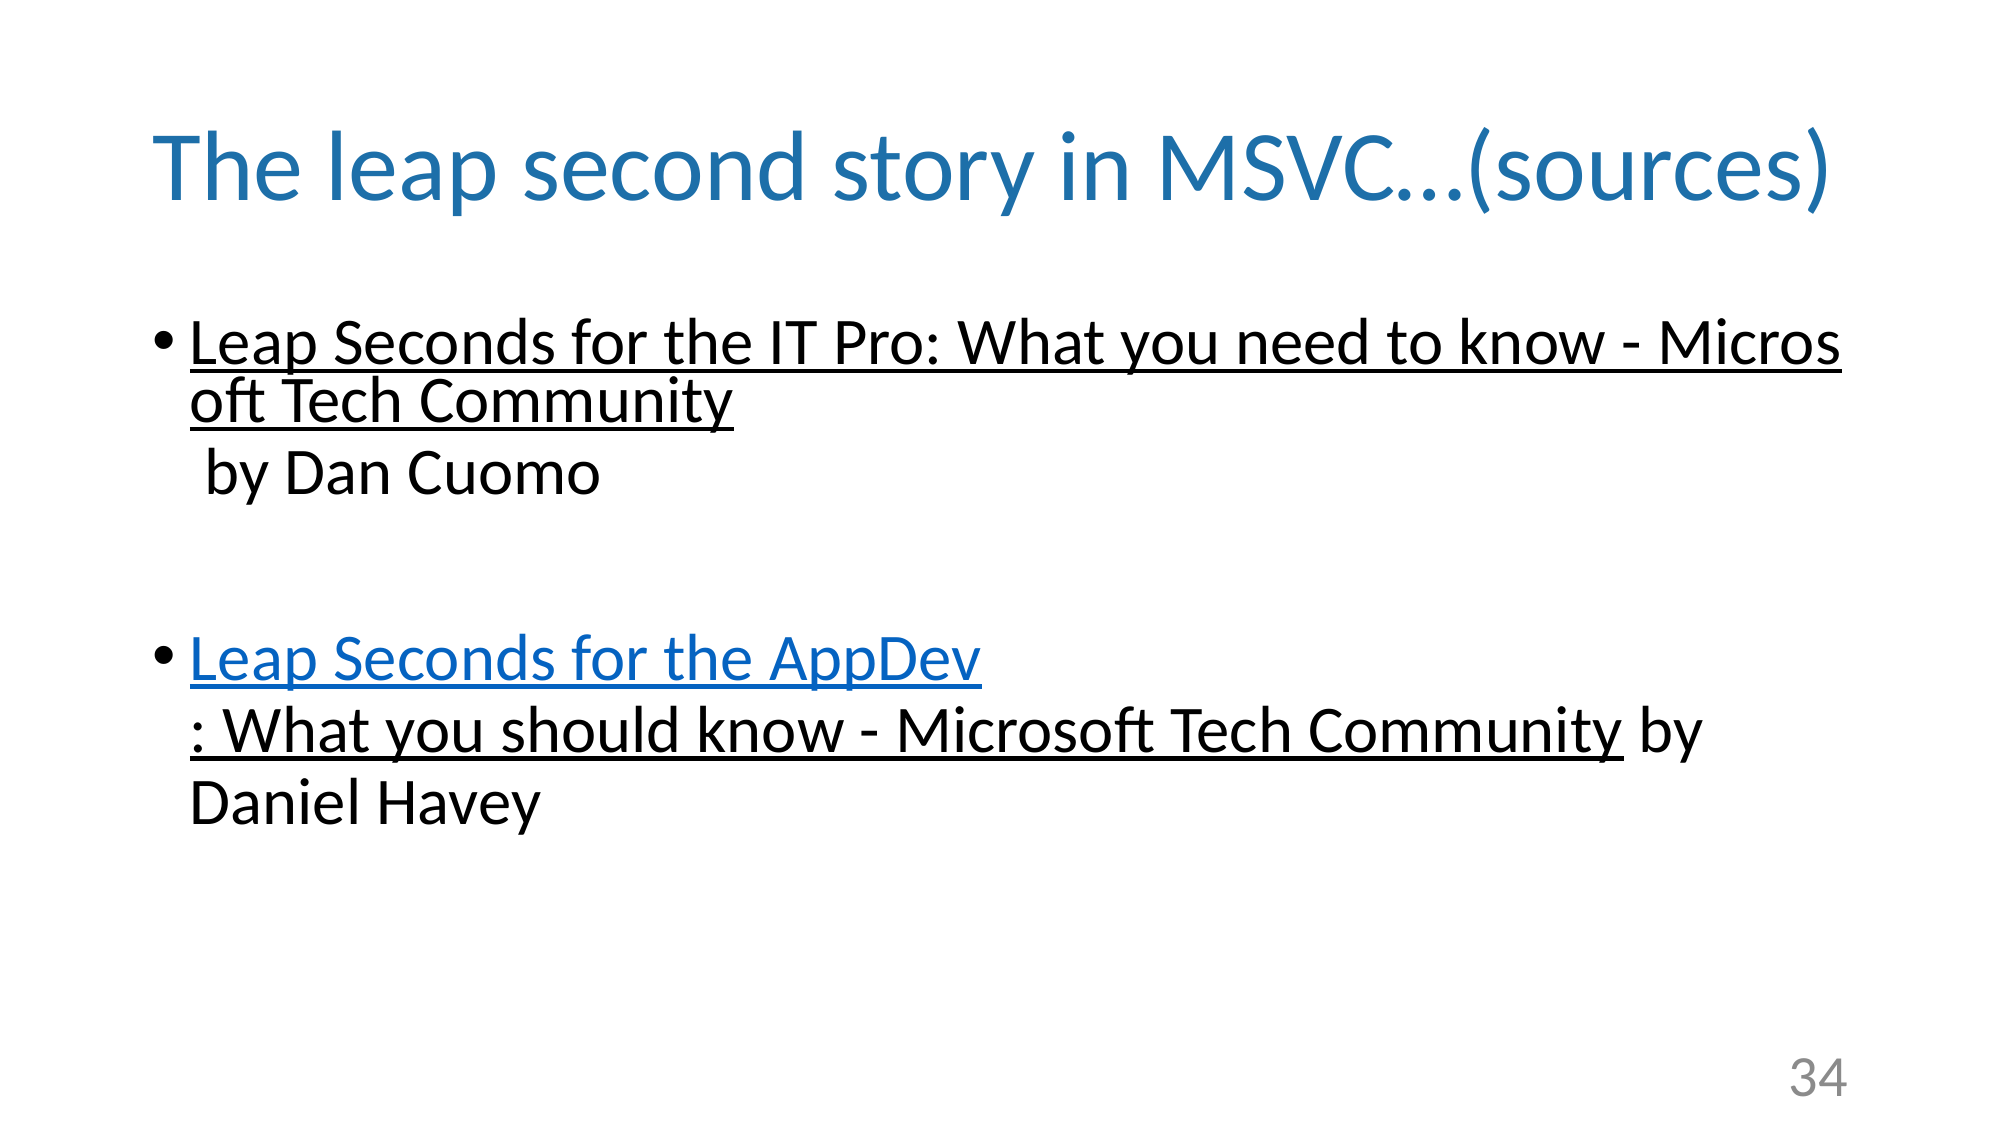

# The leap second story in MSVC…(sources)
Leap Seconds for the IT Pro: What you need to know - Microsoft Tech Community by Dan Cuomo

Leap Seconds for the AppDev: What you should know - Microsoft Tech Community by Daniel Havey
34